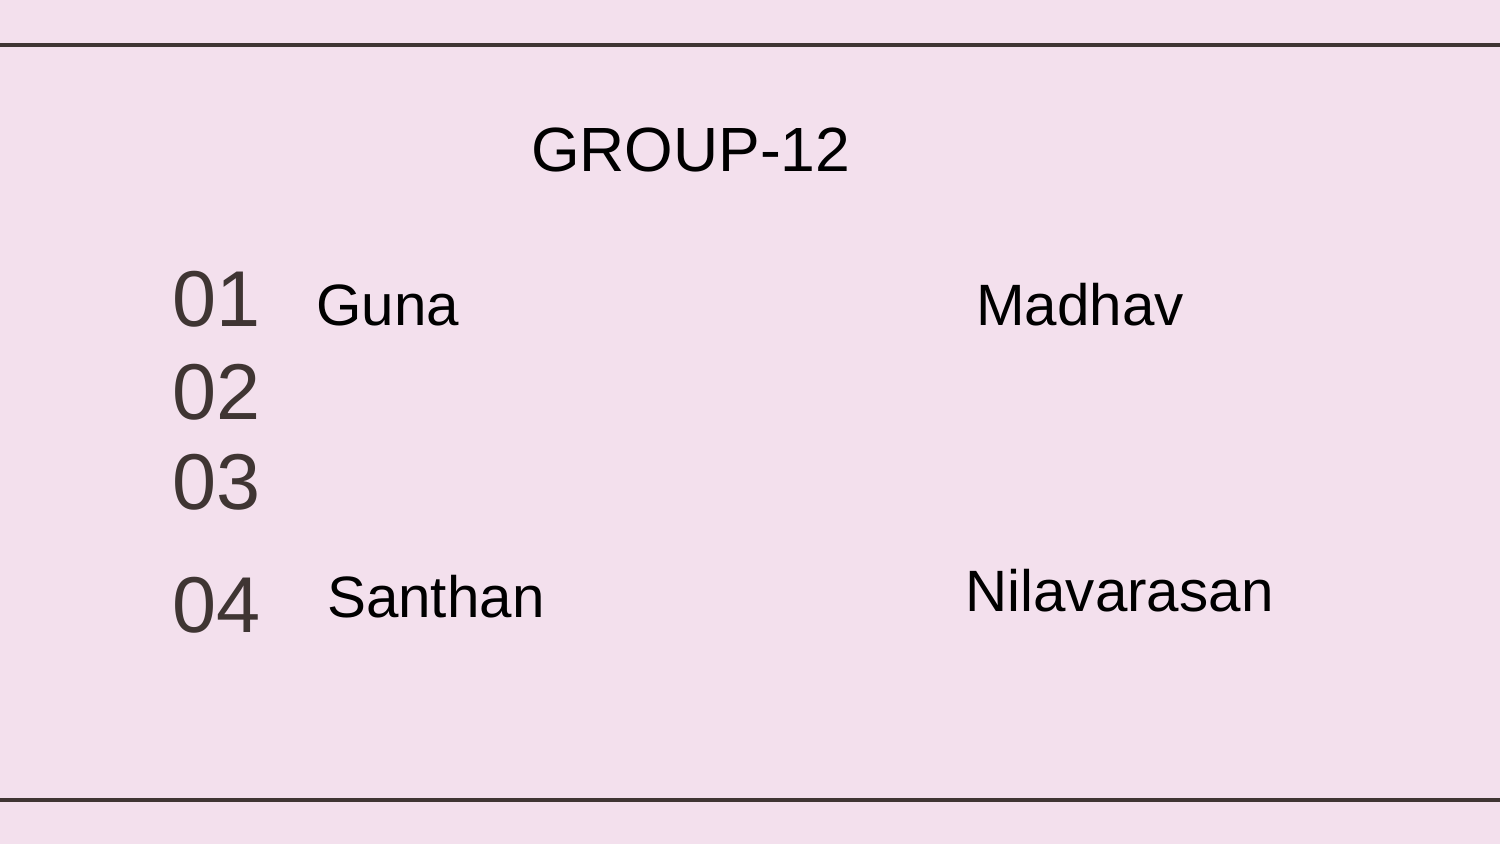

# GROUP-12
01
Guna
Madhav
02
03
04
Nilavarasan
Santhan